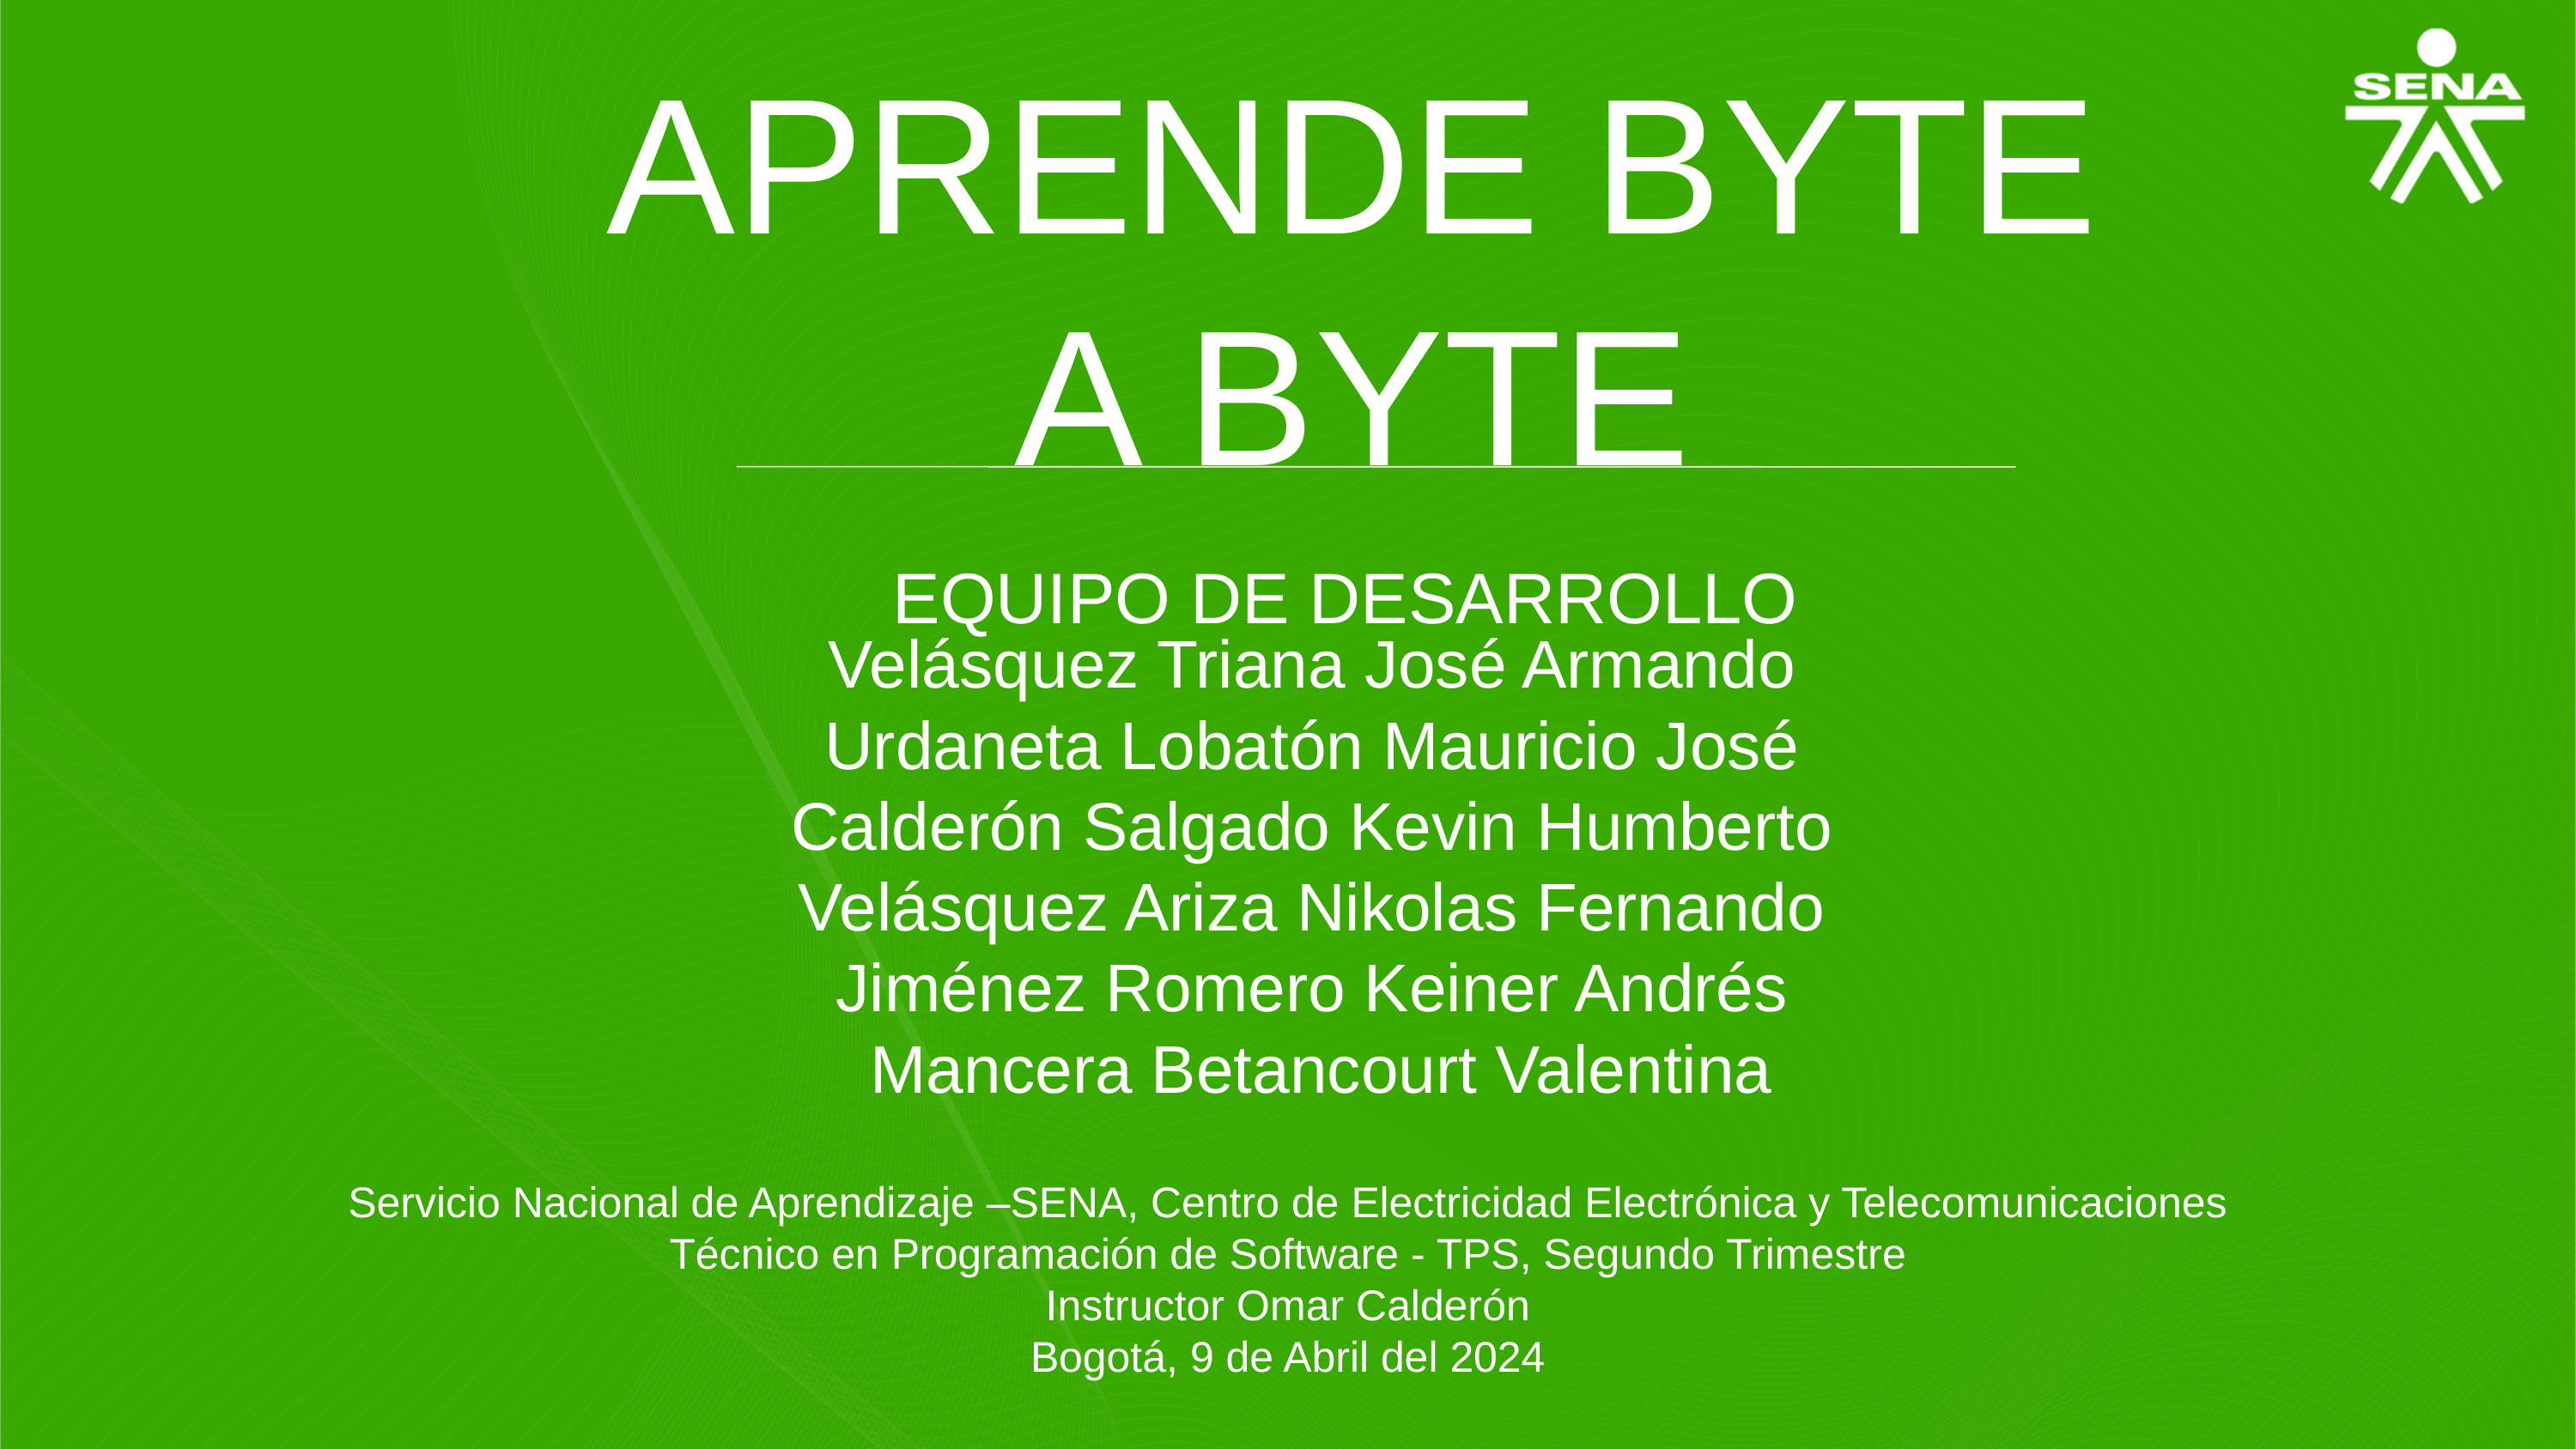

APRENDE BYTE A BYTE
EQUIPO DE DESARROLLO

Velásquez Triana José Armando
Urdaneta Lobatón Mauricio José
Calderón Salgado Kevin Humberto
Velásquez Ariza Nikolas Fernando
Jiménez Romero Keiner Andrés
 Mancera Betancourt Valentina
Servicio Nacional de Aprendizaje –SENA, Centro de Electricidad Electrónica y Telecomunicaciones
Técnico en Programación de Software - TPS, Segundo Trimestre
Instructor Omar Calderón
Bogotá, 9 de Abril del 2024